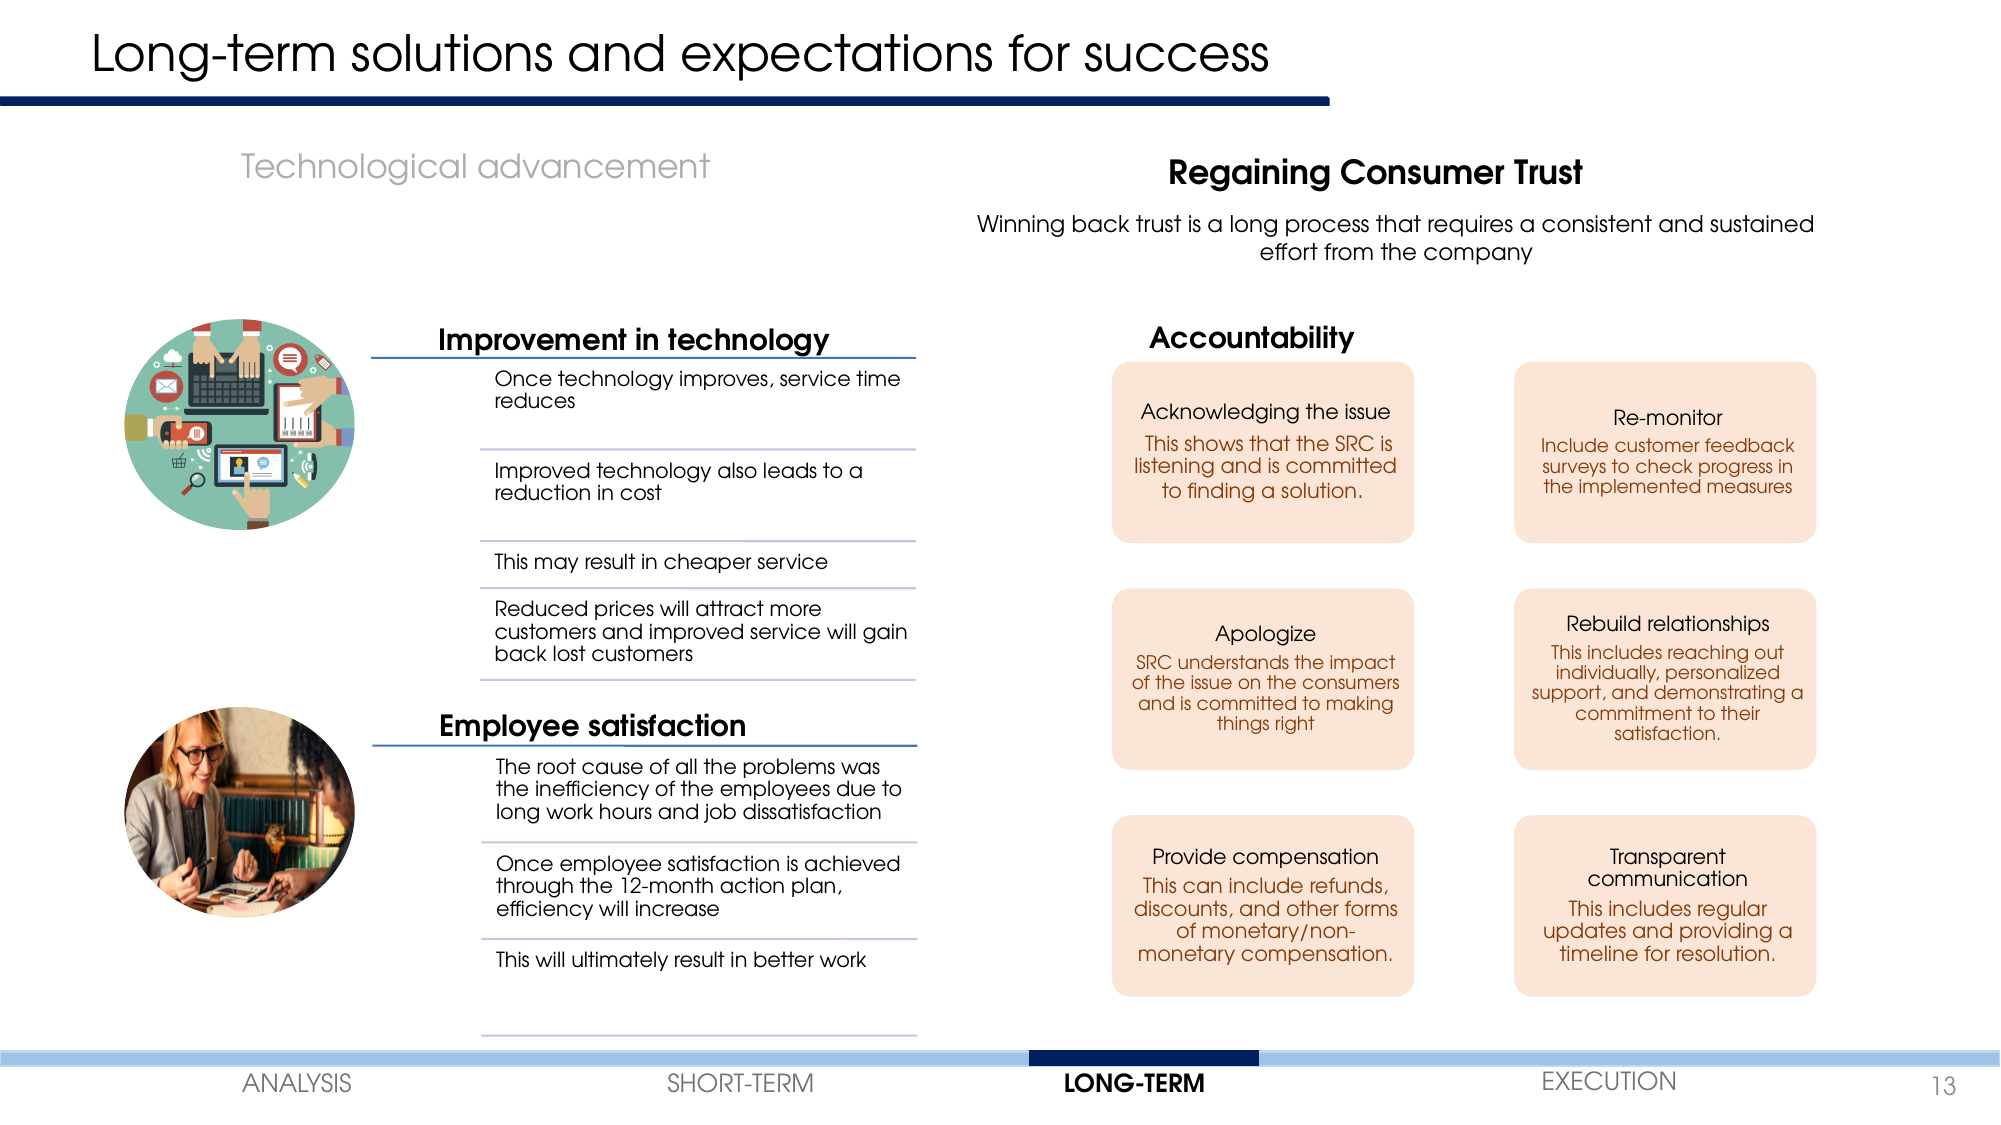

Long-term solutions and expectations for success

Technological advancement
Regaining Consumer Trust
Winning back trust is a long process that requires a consistent and sustained effort from the company

Accountability
Improvement in technology

Once technology improves, service time reduces
Improved technology also leads to a reduction in cost
This may result in cheaper service
Reduced prices will attract more customers and improved service will gain back lost customers
Acknowledging the issue
 This shows that the SRC is listening and is committed to finding a solution.
Apologize
SRC understands the impact of the issue on the consumers and is committed to making things right
Provide compensation
This can include refunds, discounts, and other forms of monetary/non-monetary compensation.
Transparent communication
This includes regular updates and providing a timeline for resolution.
Rebuild relationships
This includes reaching out individually, personalized support, and demonstrating a commitment to their satisfaction.
Re-monitor
Include customer feedback surveys to check progress in the implemented measures
Employee satisfaction

The root cause of all the problems was the inefficiency of the employees due to long work hours and job dissatisfaction
Once employee satisfaction is achieved through the 12-month action plan, efficiency will increase
This will ultimately result in better work

13
EXECUTION
SHORT-TERM
ANALYSIS
LONG-TERM